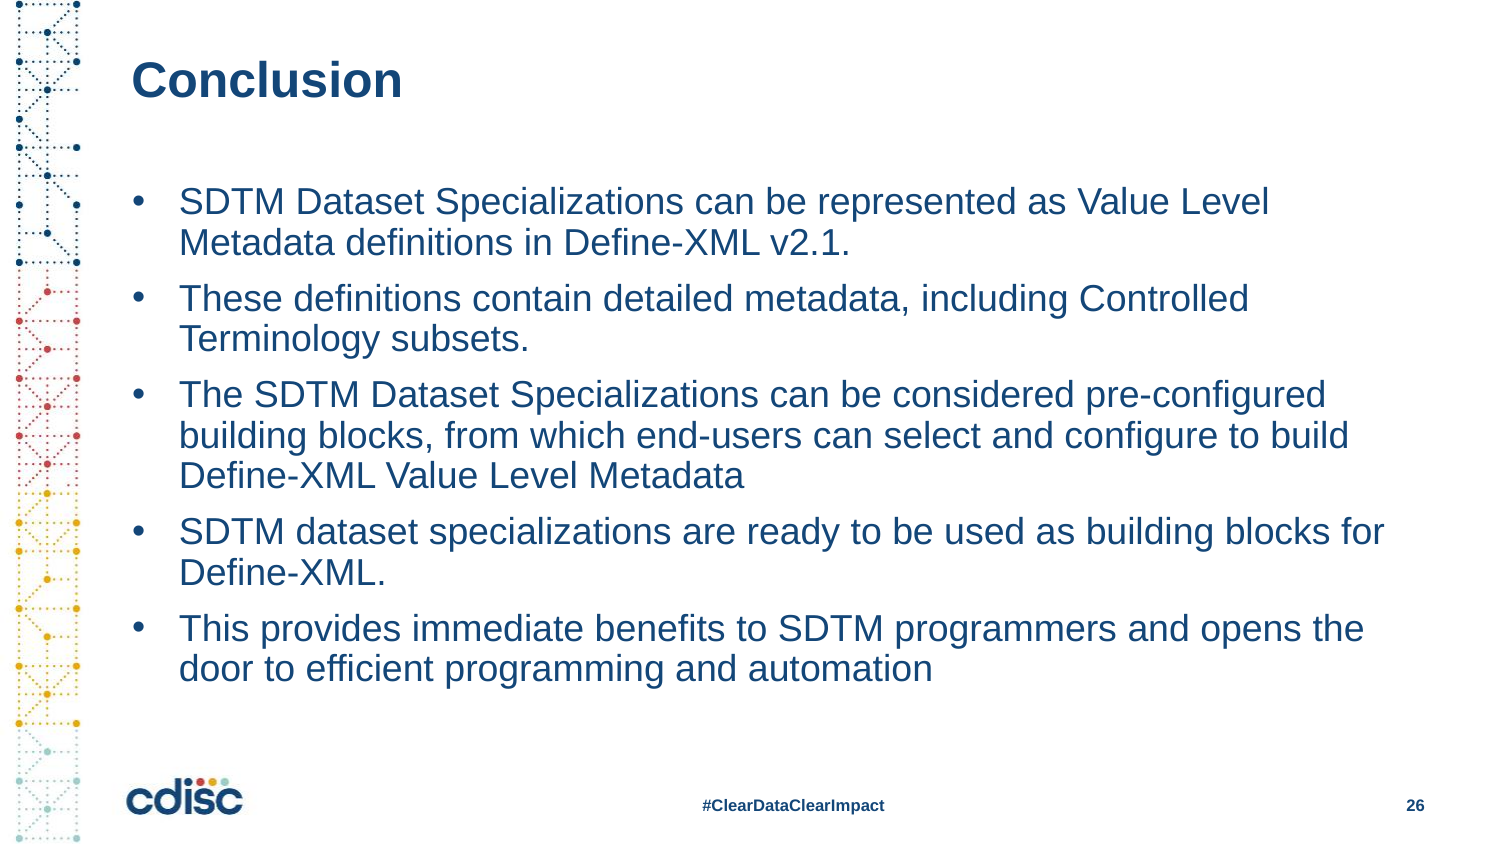

# Conclusion
SDTM Dataset Specializations can be represented as Value Level Metadata definitions in Define-XML v2.1.
These definitions contain detailed metadata, including Controlled Terminology subsets.
The SDTM Dataset Specializations can be considered pre-configured building blocks, from which end-users can select and configure to build Define-XML Value Level Metadata
SDTM dataset specializations are ready to be used as building blocks for Define-XML.
This provides immediate benefits to SDTM programmers and opens the door to efficient programming and automation
#ClearDataClearImpact
26